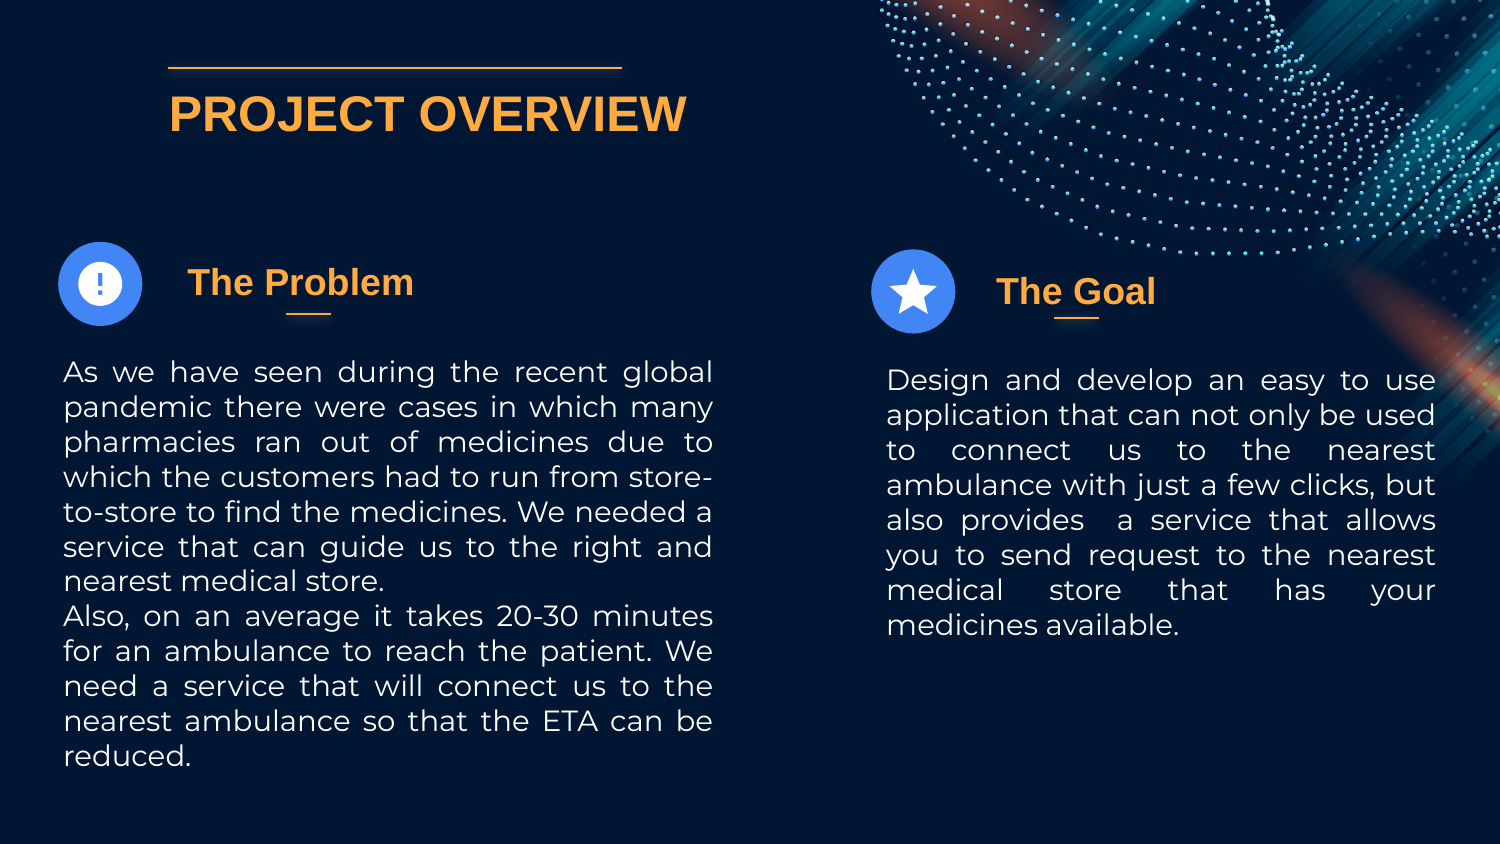

PROJECT OVERVIEW

# The Problem

The Goal
As we have seen during the recent global pandemic there were cases in which many pharmacies ran out of medicines due to which the customers had to run from store-to-store to find the medicines. We needed a service that can guide us to the right and nearest medical store.
Also, on an average it takes 20-30 minutes for an ambulance to reach the patient. We need a service that will connect us to the nearest ambulance so that the ETA can be reduced.

Design and develop an easy to use application that can not only be used to connect us to the nearest ambulance with just a few clicks, but also provides  a service that allows you to send request to the nearest medical store that has your medicines available.